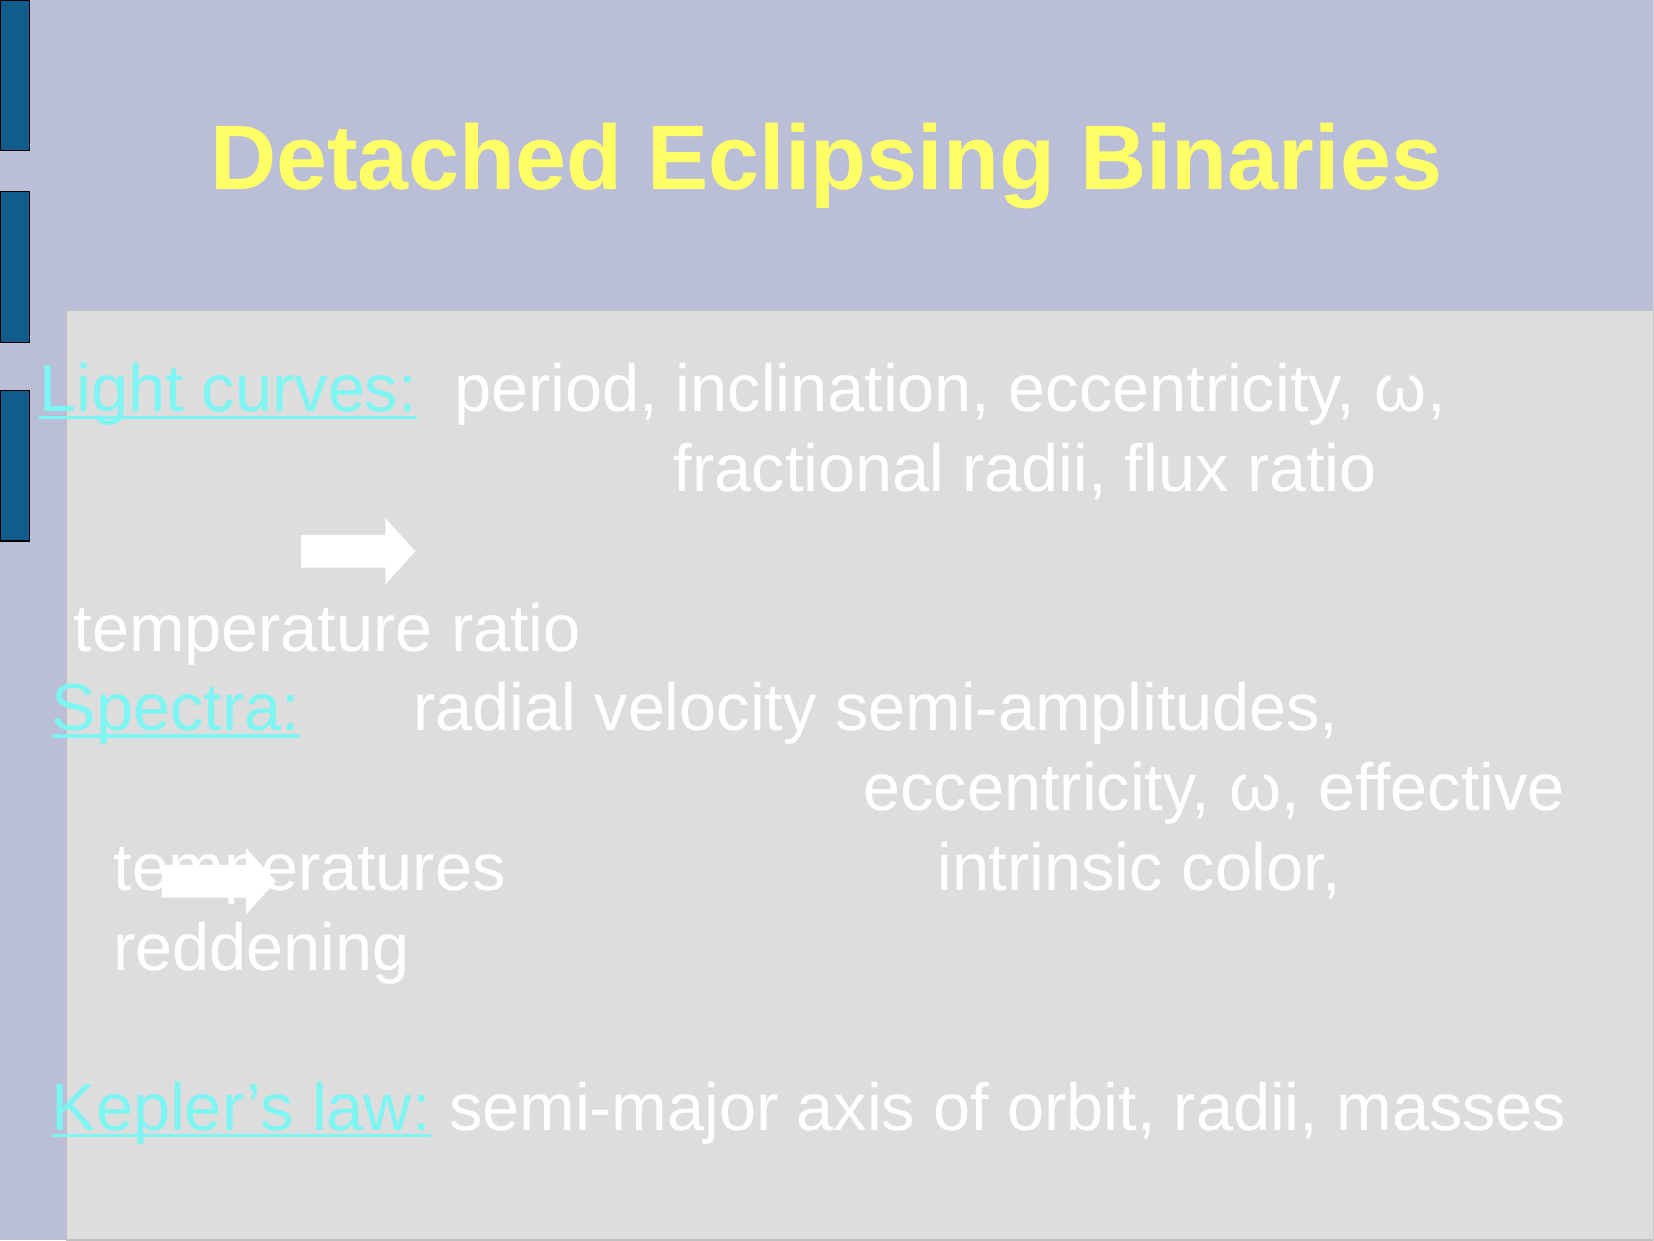

Detached Eclipsing Binaries
Light curves:  period, inclination, eccentricity, ω,
      				fractional radii, flux ratio												temperature ratio

Spectra:  	radial velocity semi-amplitudes, 				     			eccentricity, ω, effective temperatures 			    intrinsic color, reddening

Kepler’s law: semi-major axis of orbit, radii, masses